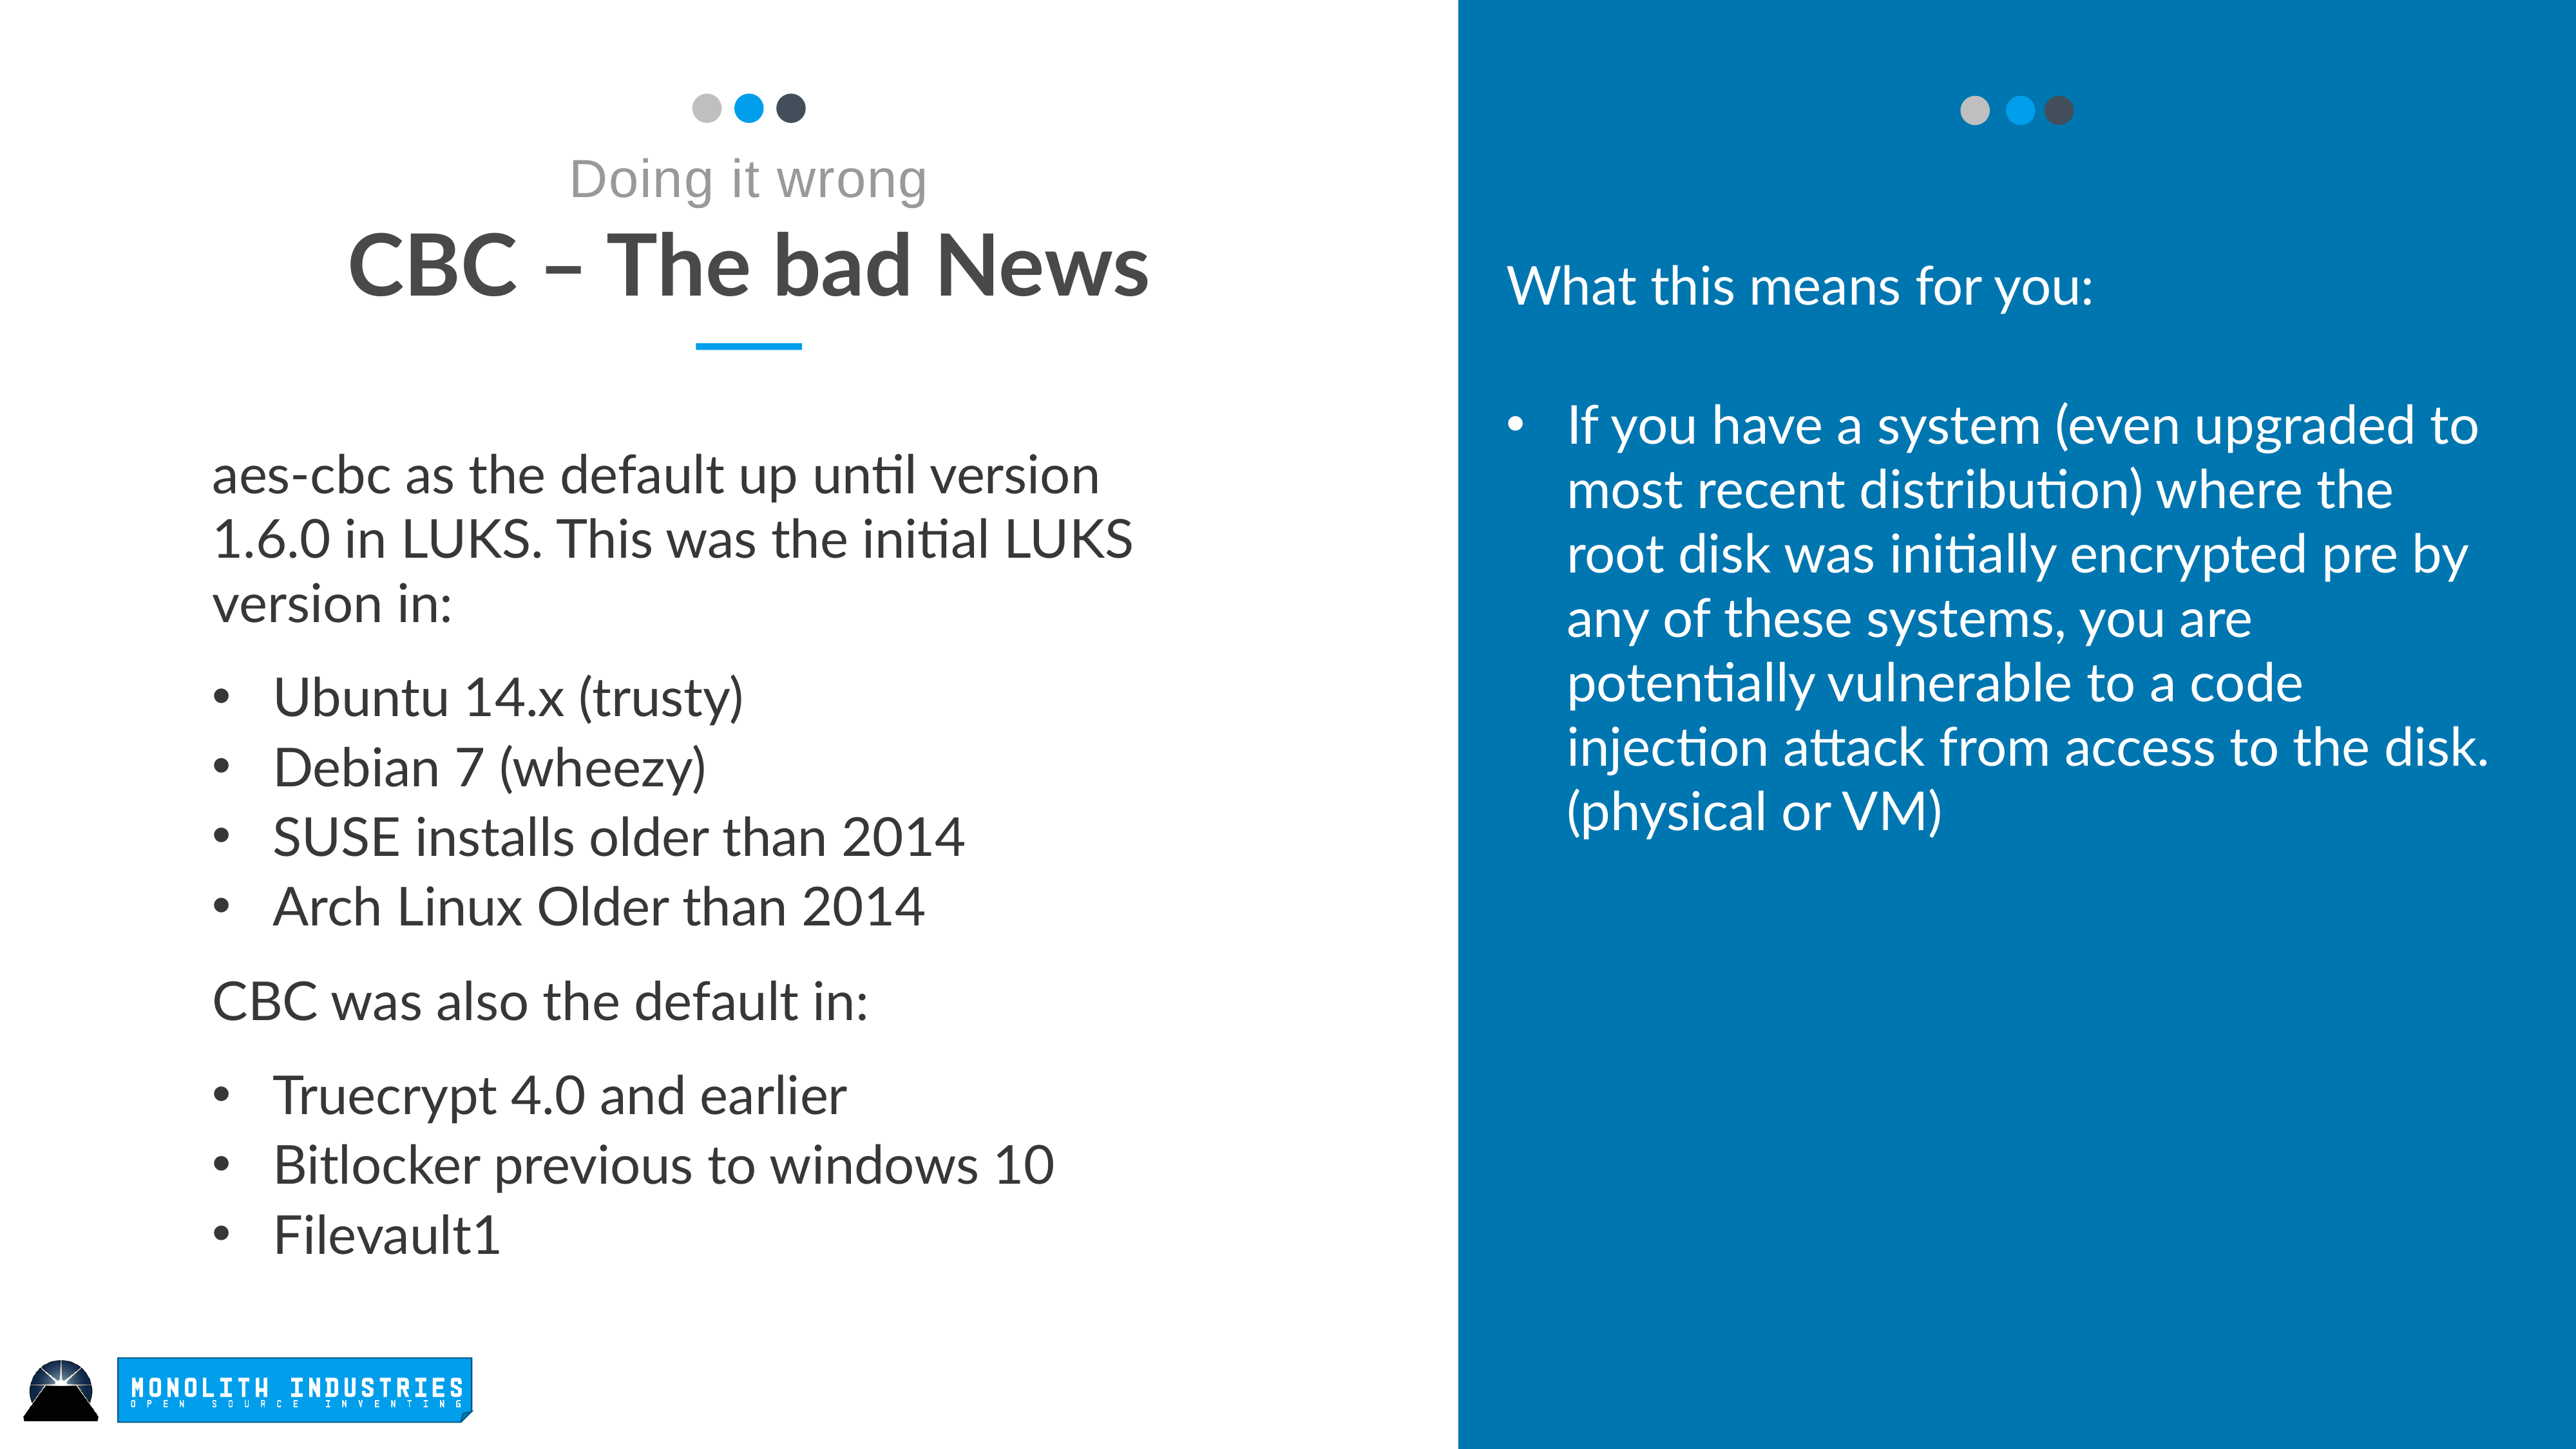

Doing it wrong
CBC – The bad News
What this means for you:

If you have a system (even upgraded to most recent distribution) where the root disk was initially encrypted pre by any of these systems, you are potentially vulnerable to a code injection attack from access to the disk. (physical or VM)

aes-cbc as the default up until version 1.6.0 in LUKS. This was the initial LUKS version in:

Ubuntu 14.x (trusty)
Debian 7 (wheezy)
SUSE installs older than 2014
Arch Linux Older than 2014

CBC was also the default in:

Truecrypt 4.0 and earlier
Bitlocker previous to windows 10
Filevault1